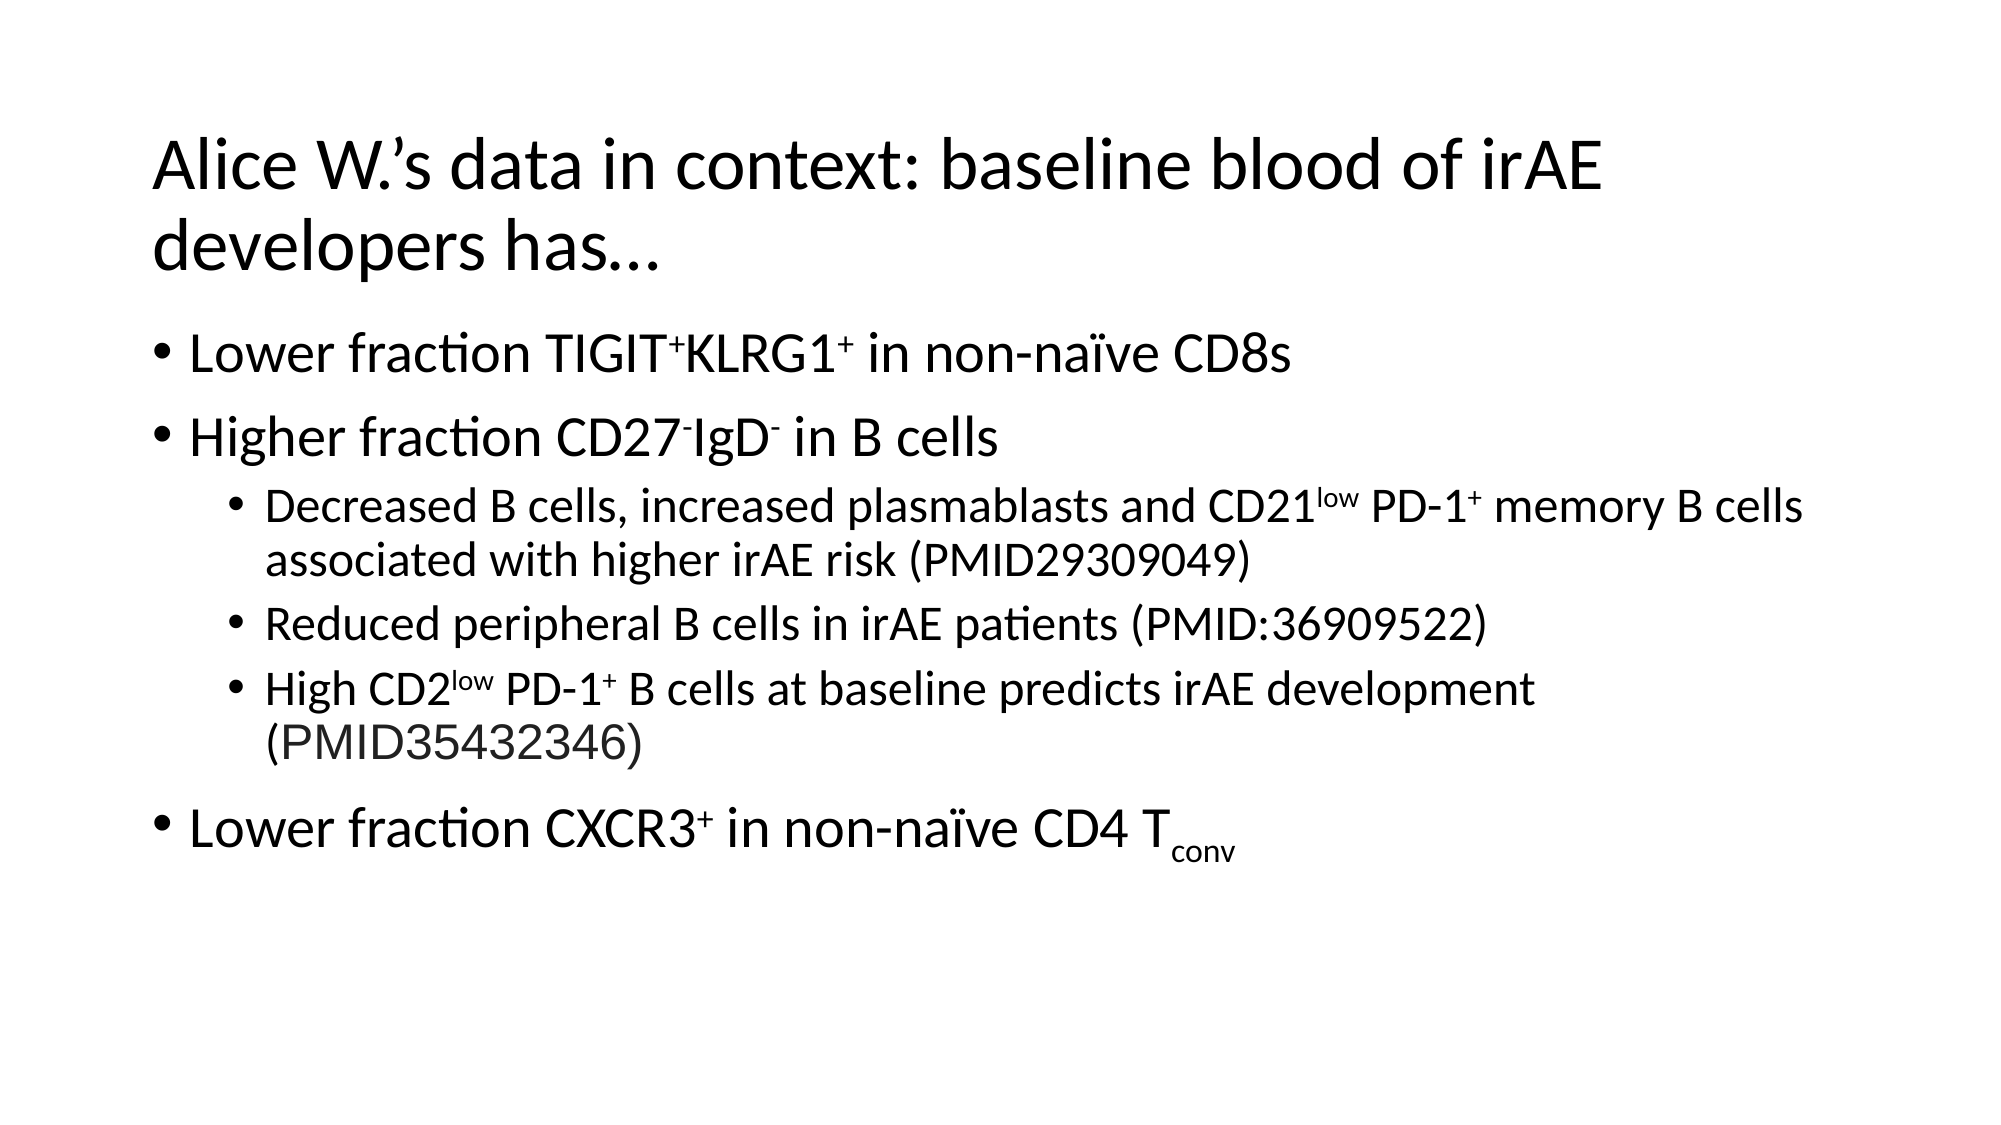

# Alice W.’s data in context: baseline blood of irAE developers has…
Lower fraction TIGIT+KLRG1+ in non-naïve CD8s
Higher fraction CD27-IgD- in B cells
Decreased B cells, increased plasmablasts and CD21low PD-1+ memory B cells associated with higher irAE risk (PMID29309049)
Reduced peripheral B cells in irAE patients (PMID:36909522)
High CD2low PD-1+ B cells at baseline predicts irAE development (PMID35432346)
Lower fraction CXCR3+ in non-naïve CD4 Tconv